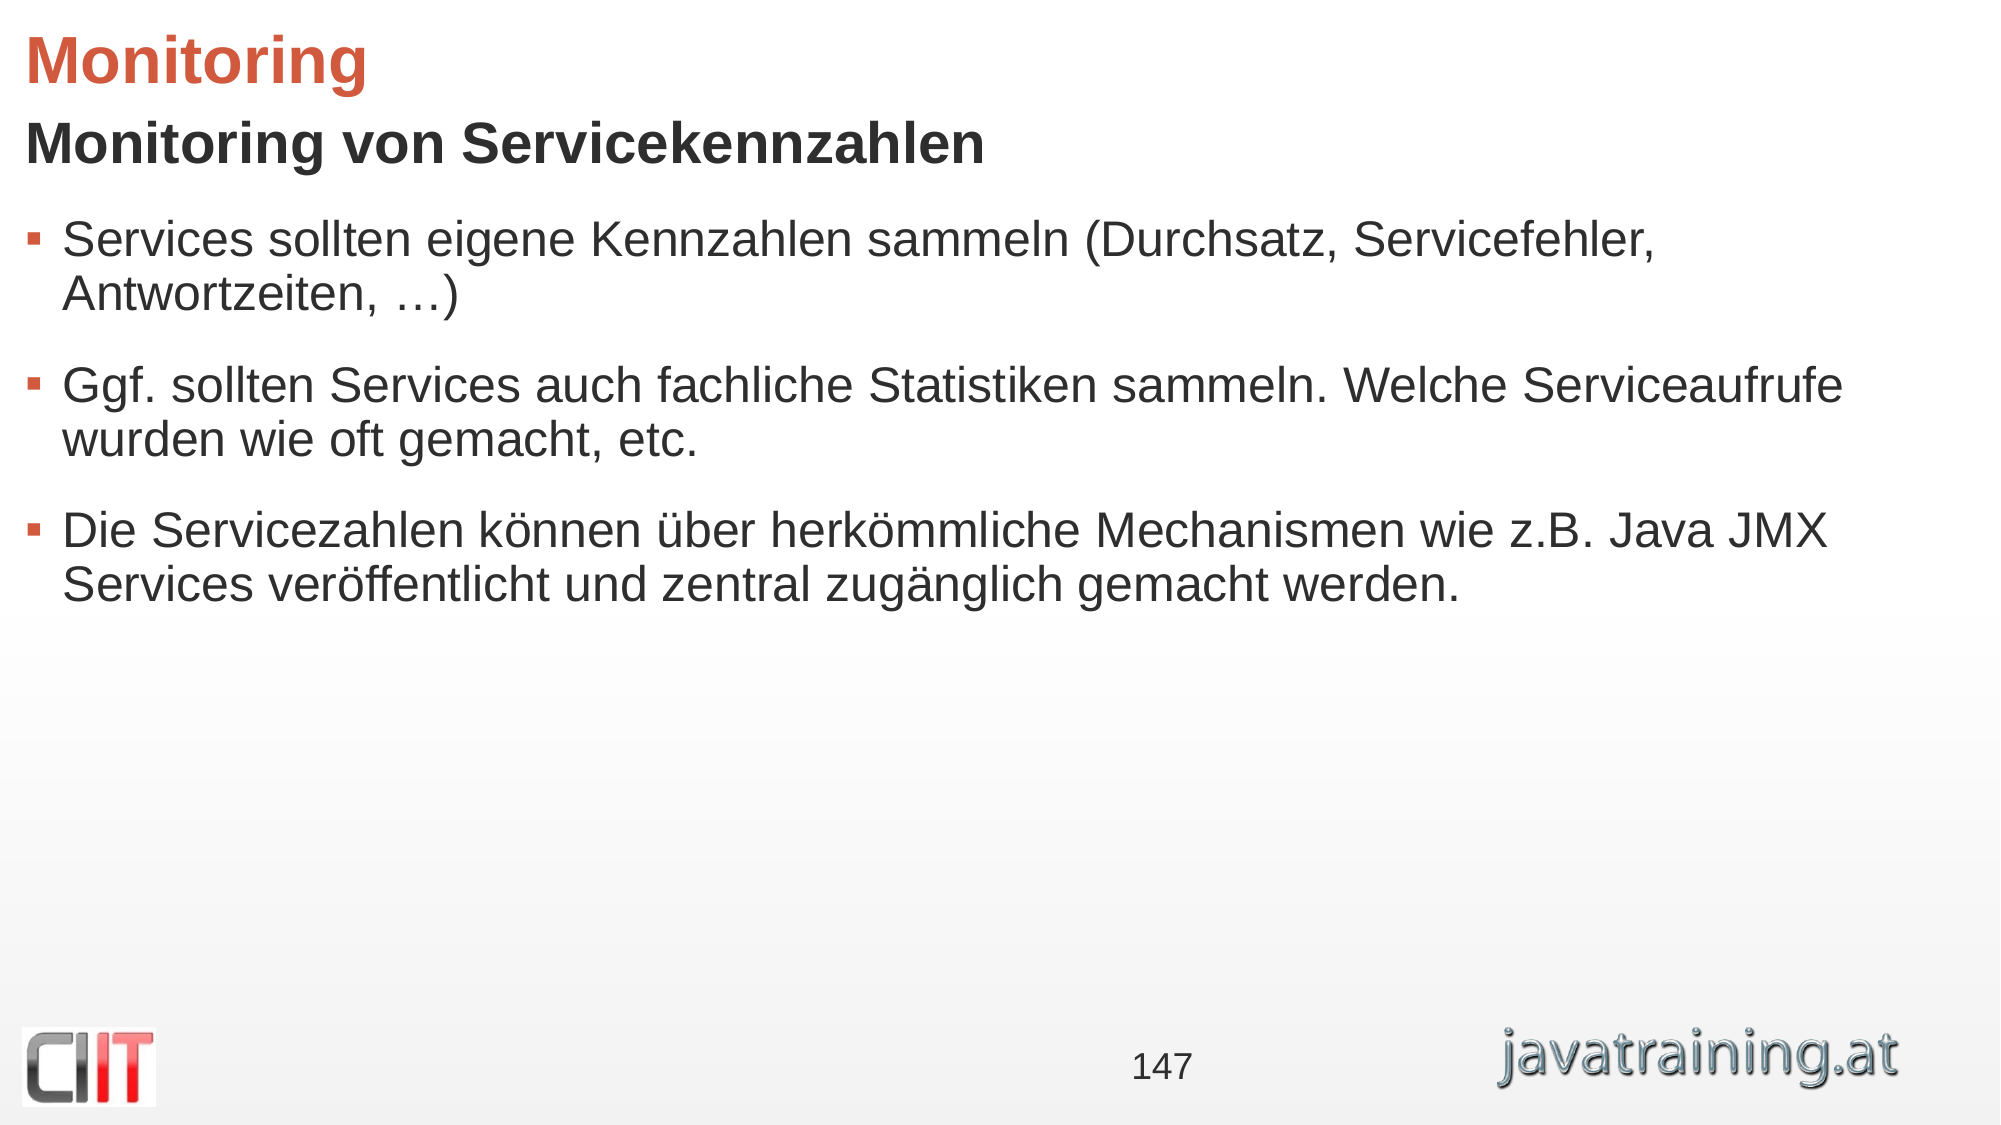

# Monitoring
Monitoring von Servicekennzahlen
Services sollten eigene Kennzahlen sammeln (Durchsatz, Servicefehler, Antwortzeiten, …)
Ggf. sollten Services auch fachliche Statistiken sammeln. Welche Serviceaufrufe wurden wie oft gemacht, etc.
Die Servicezahlen können über herkömmliche Mechanismen wie z.B. Java JMX Services veröffentlicht und zentral zugänglich gemacht werden.

147